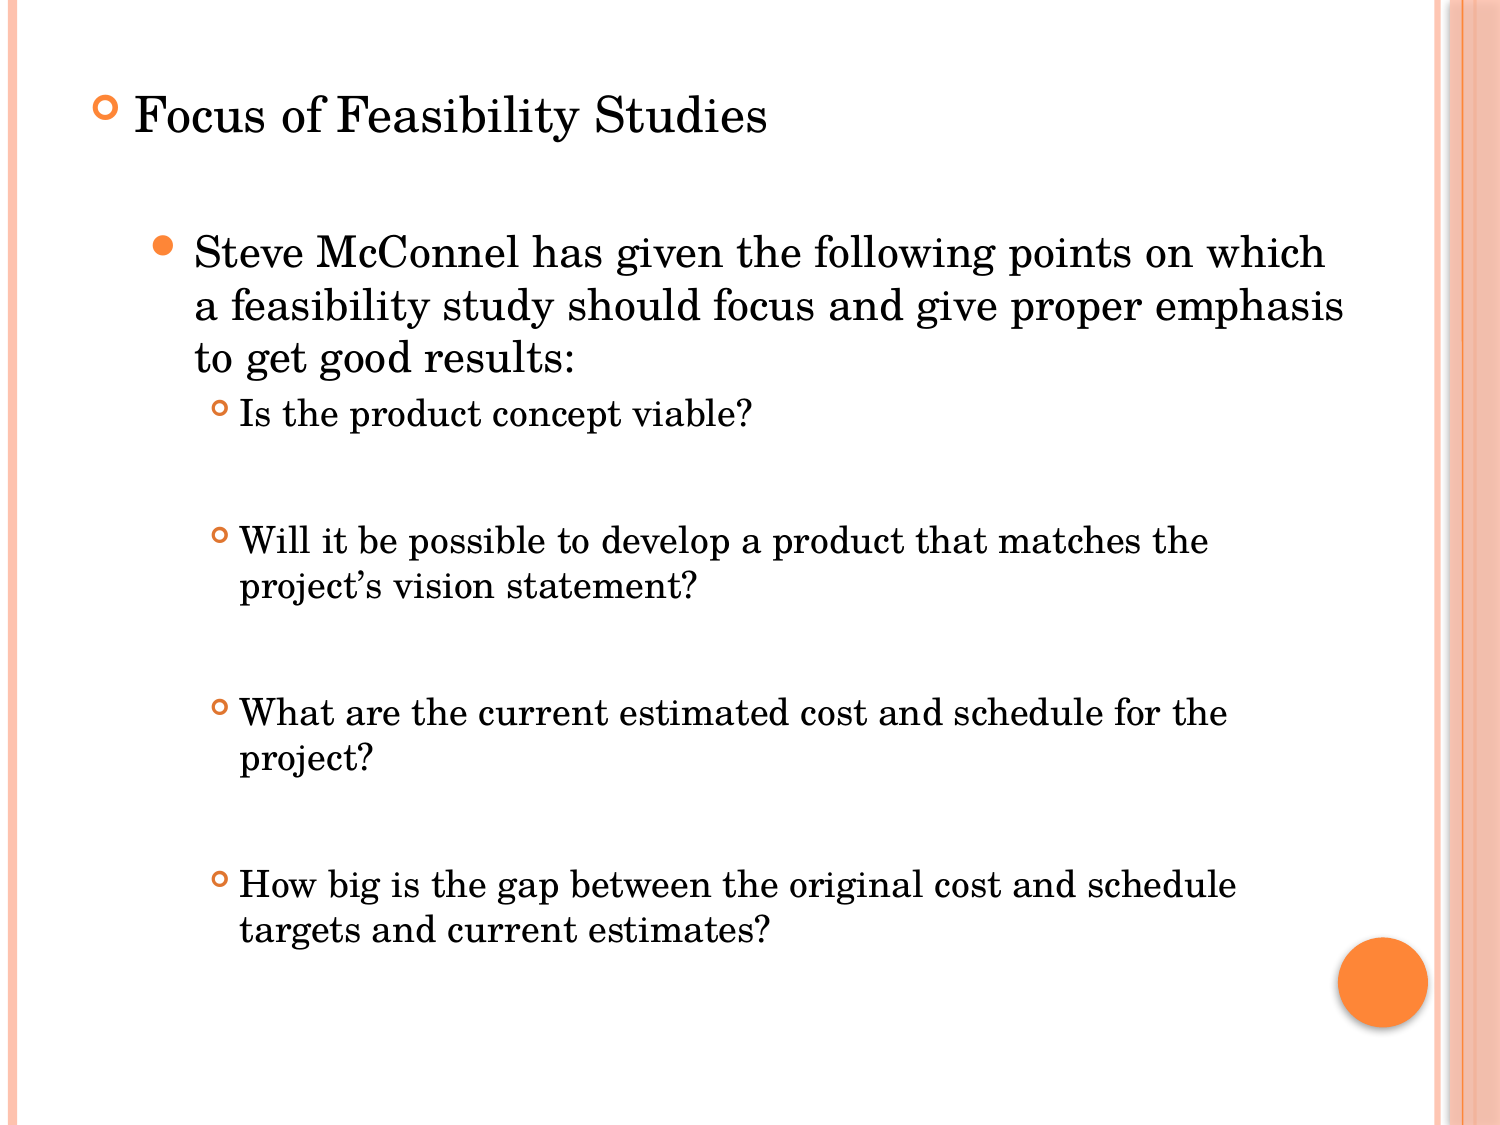

Focus of Feasibility Studies

Steve McConnel has given the following points on which a feasibility study should focus and give proper emphasis to get good results:
Is the product concept viable?

Will it be possible to develop a product that matches the project’s vision statement?

What are the current estimated cost and schedule for the project?

How big is the gap between the original cost and schedule targets and current estimates?